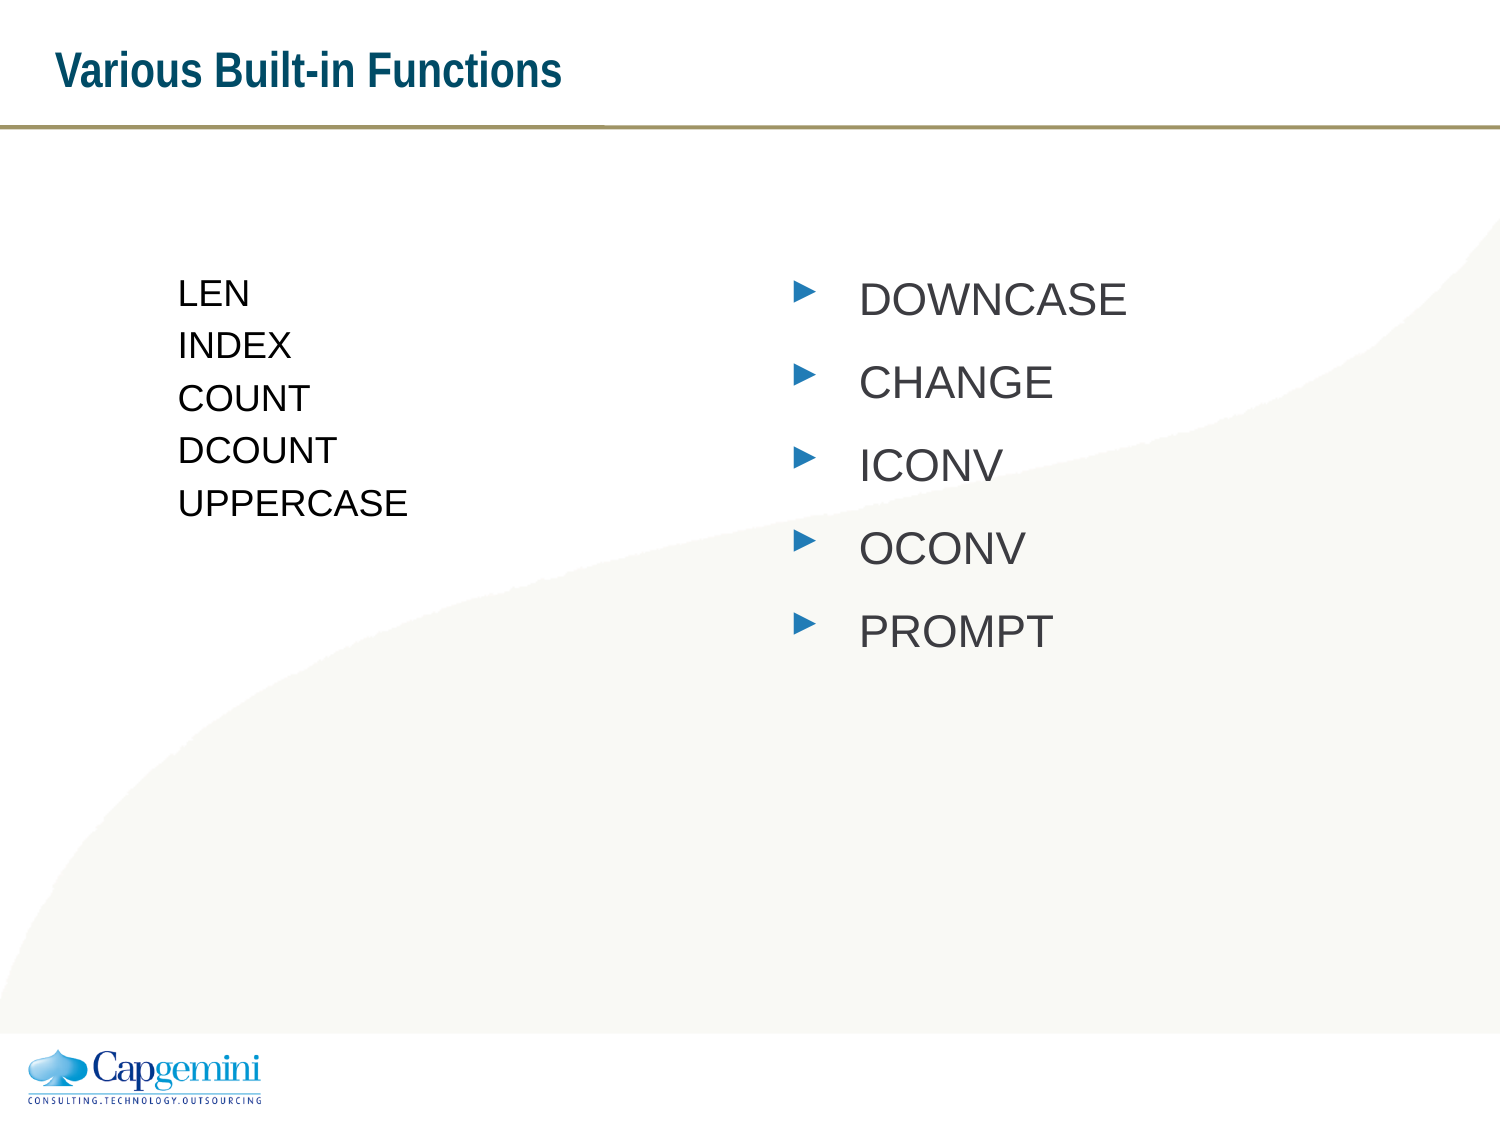

# Various Built-in Functions
DOWNCASE
CHANGE
ICONV
OCONV
PROMPT

LEN
INDEX
COUNT
DCOUNT
UPPERCASE